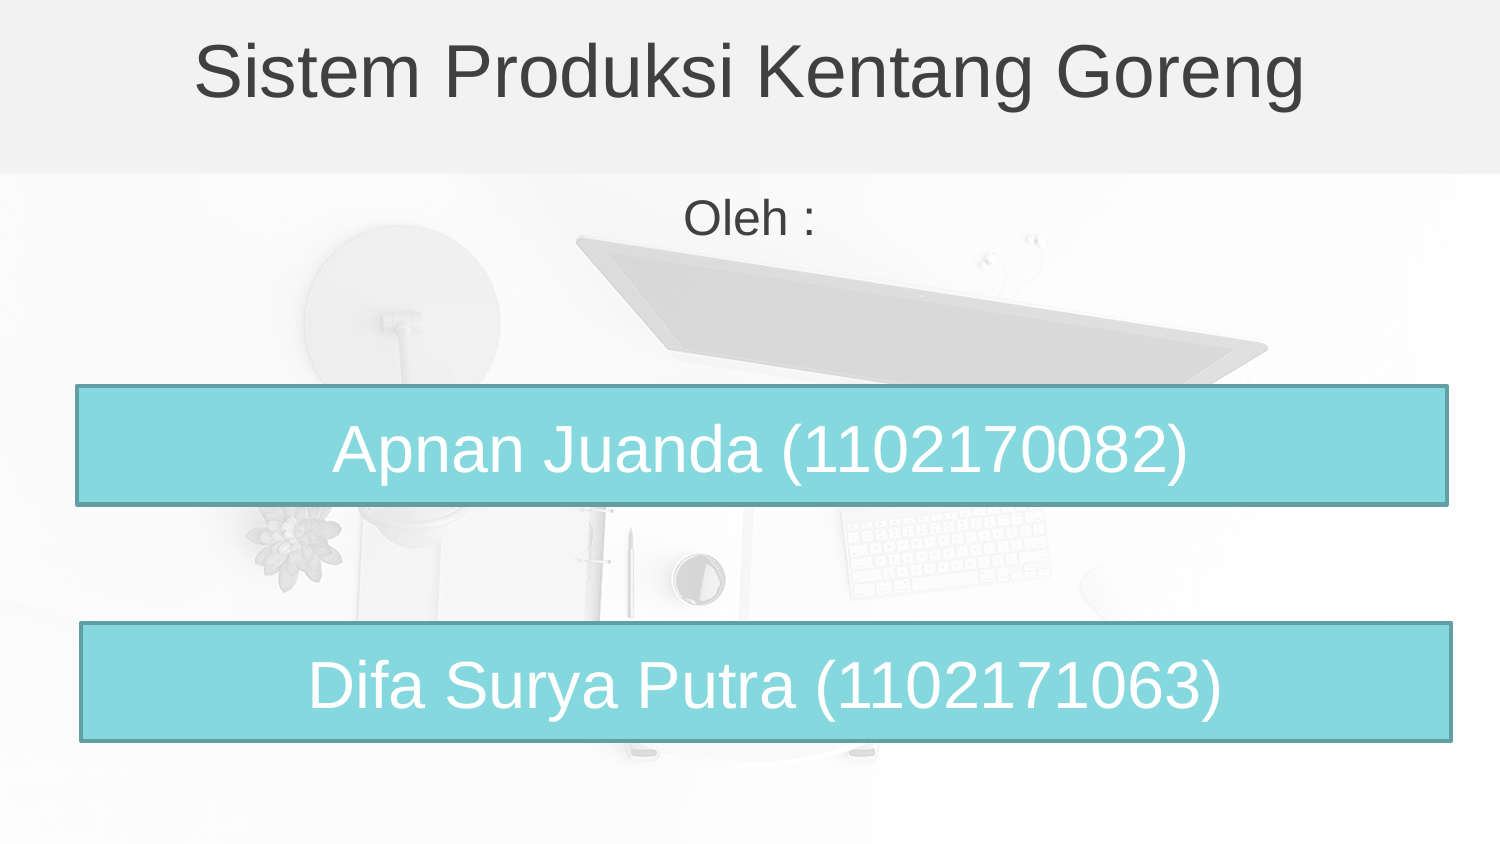

Sistem Produksi Kentang Goreng
Oleh :
Apnan Juanda (1102170082)
Difa Surya Putra (1102171063)